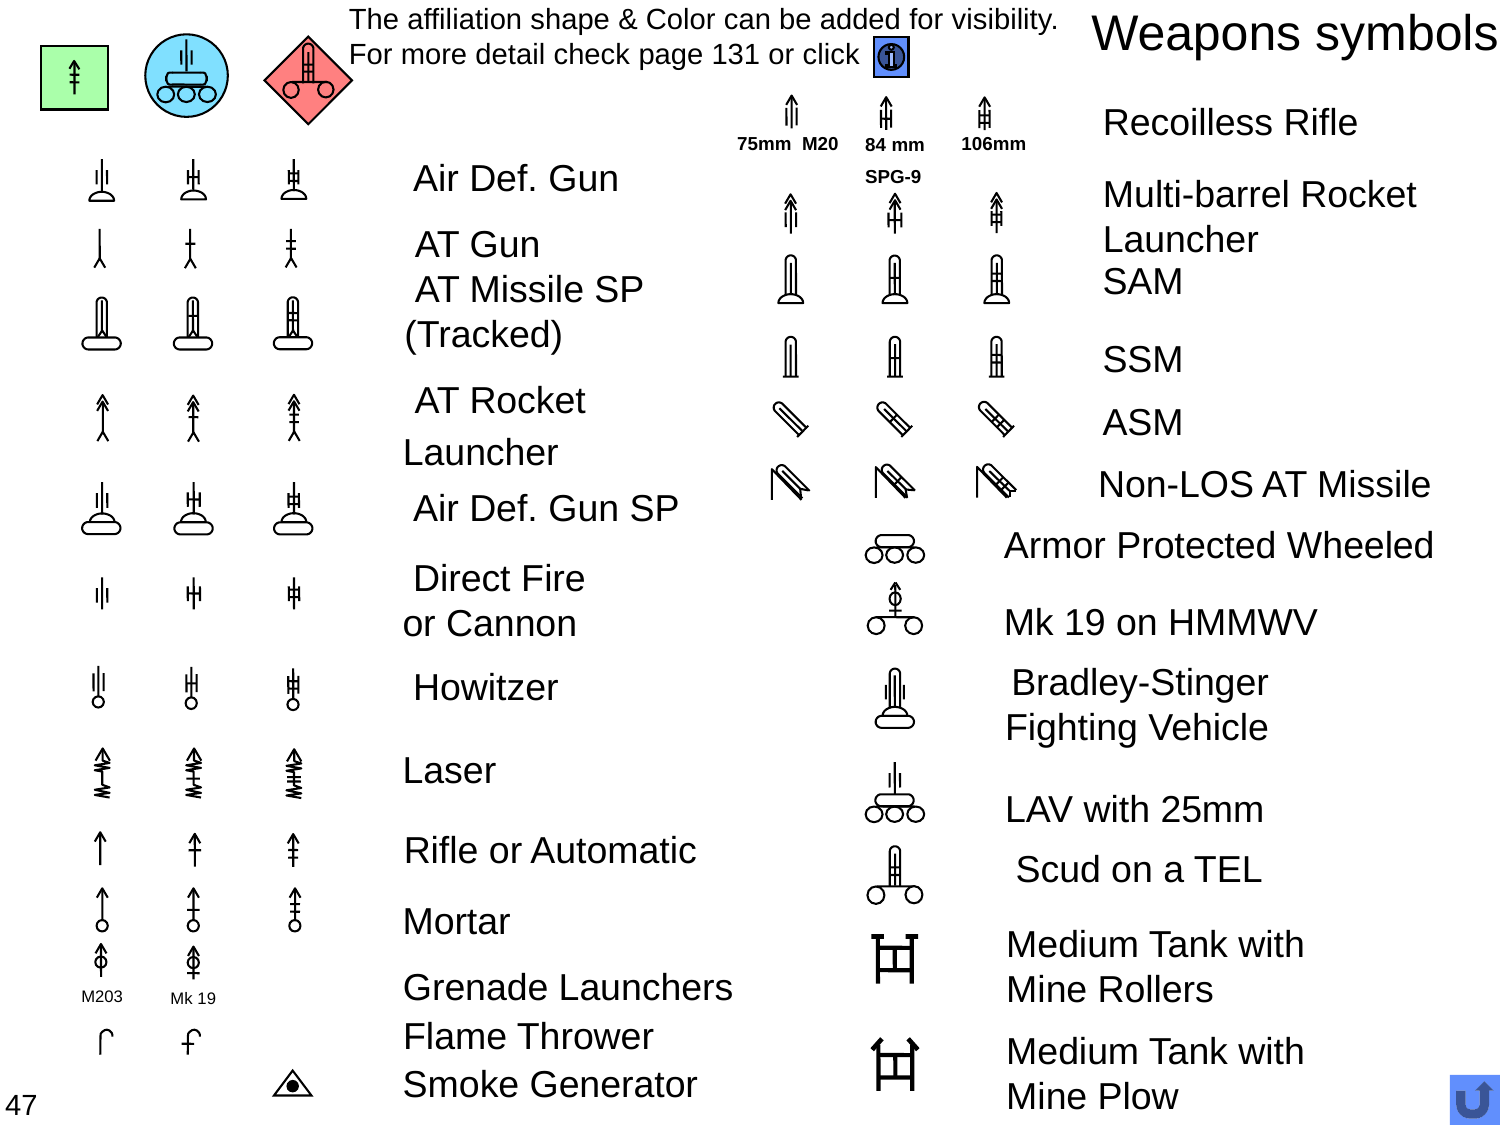

The affiliation shape & Color can be added for visibility.
For more detail check page 131 or click
# Weapons symbols

Recoilless Rifle
75mm  M20
84 mm
SPG-9
106mm
 Air Def. Gun

Multi-barrel Rocket
Launcher

 AT Gun

SAM
 AT Missile SP
(Tracked)

SSM

 AT Rocket

ASM

Launcher
Non-LOS AT Missile

 Air Def. Gun SP
Armor Protected Wheeled

 Direct Fire
or Cannon

Mk 19 on HMMWV
Bradley-Stinger
Fighting Vehicle
 Howitzer

Laser

LAV with 25mm
Rifle or Automatic

Scud on a TEL

Mortar
Medium Tank with
Mine Rollers

Grenade Launchers
M203
Mk 19
Flame Thrower
Medium Tank with
Mine Plow

Smoke Generator
47